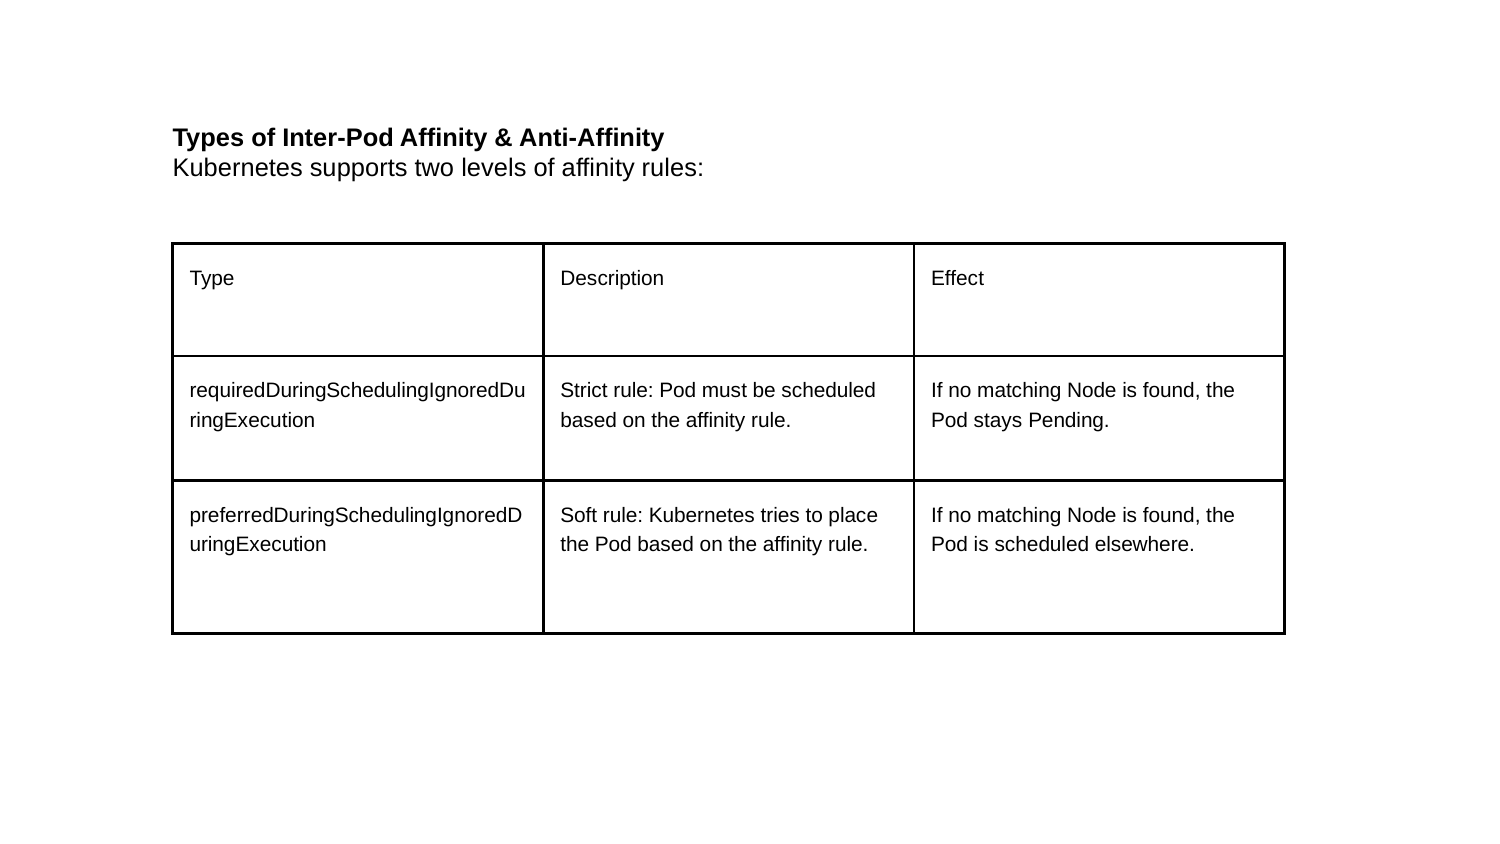

Types of Inter-Pod Affinity & Anti-Affinity
Kubernetes supports two levels of affinity rules:
| Type | Description | Effect |
| --- | --- | --- |
| requiredDuringSchedulingIgnoredDuringExecution | Strict rule: Pod must be scheduled based on the affinity rule. | If no matching Node is found, the Pod stays Pending. |
| preferredDuringSchedulingIgnoredDuringExecution | Soft rule: Kubernetes tries to place the Pod based on the affinity rule. | If no matching Node is found, the Pod is scheduled elsewhere. |